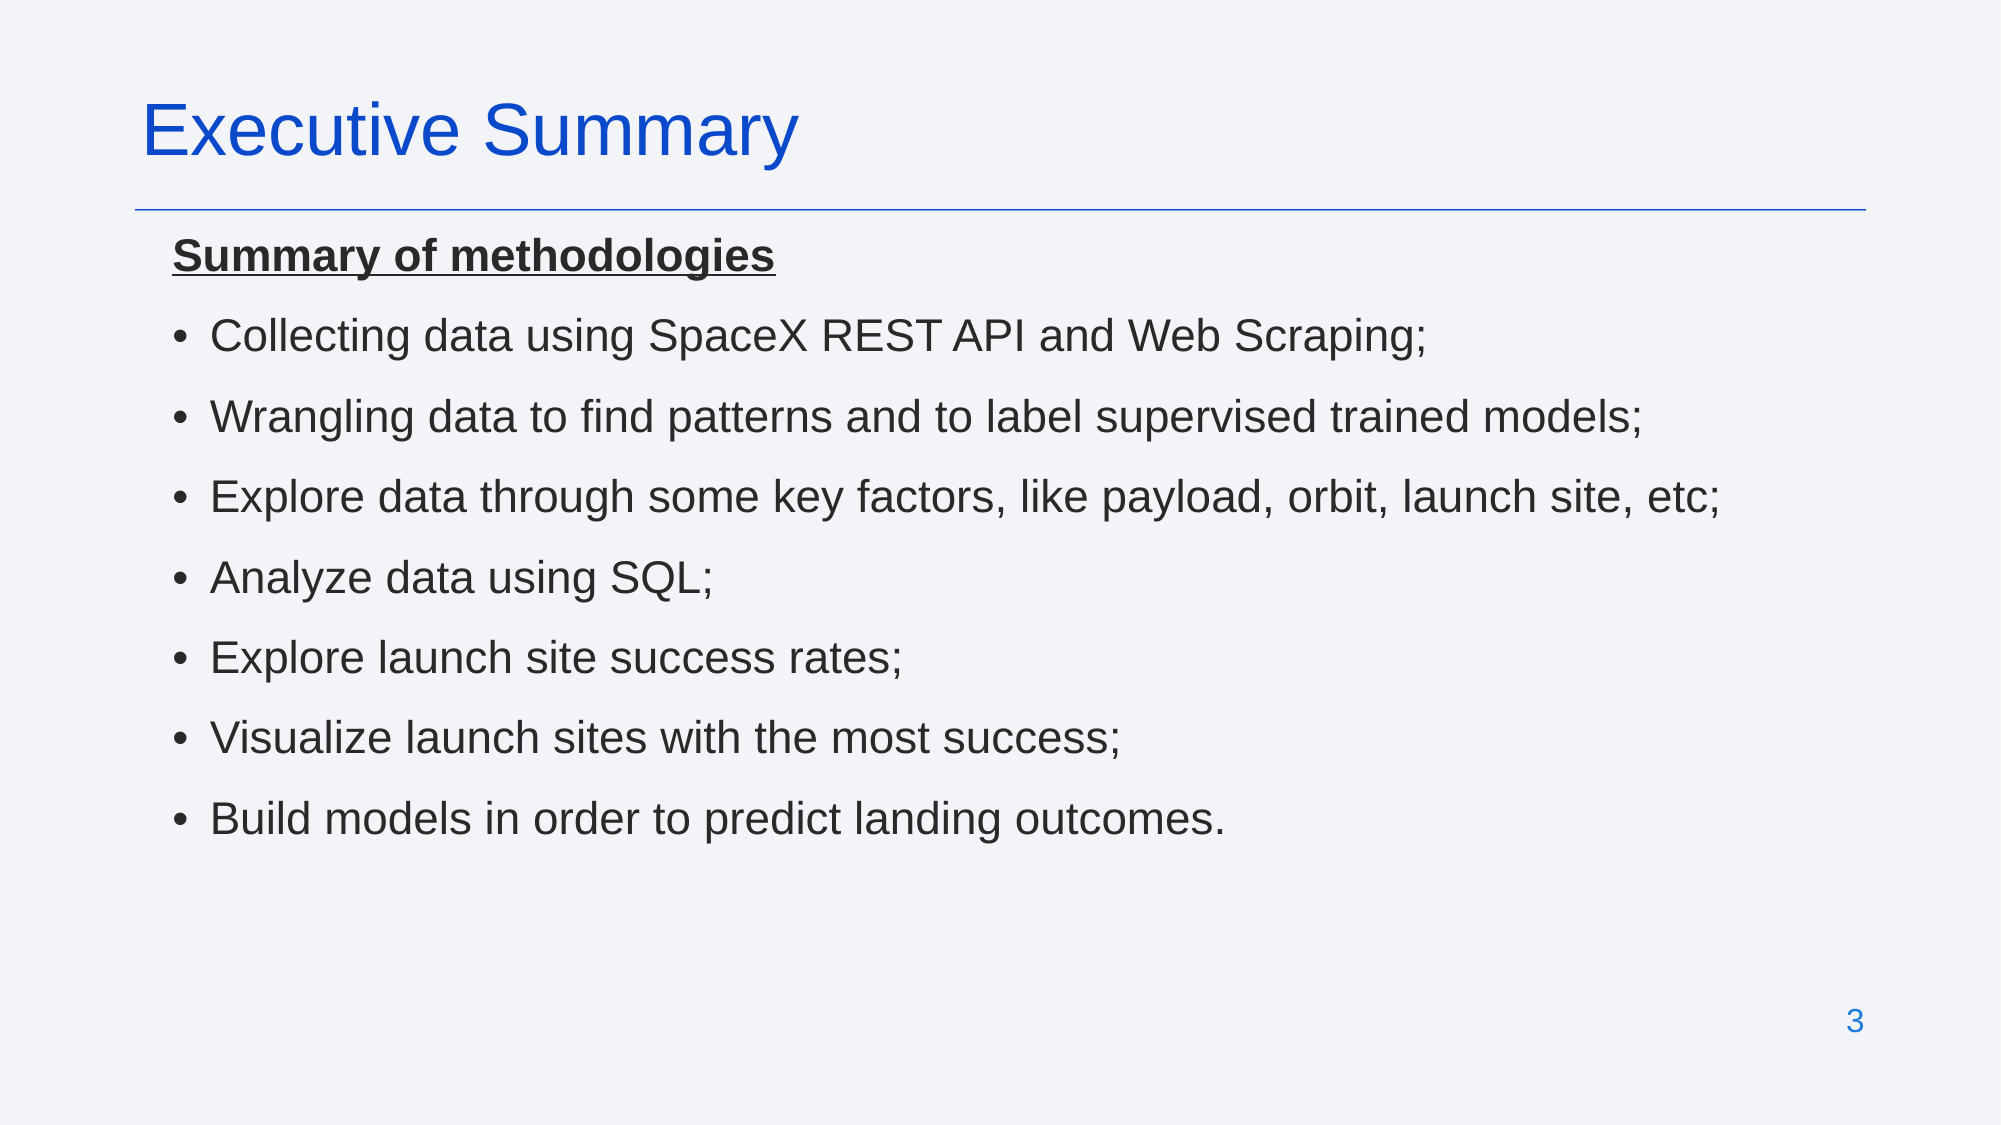

Executive Summary
Summary of methodologies
Collecting data using SpaceX REST API and Web Scraping;
Wrangling data to find patterns and to label supervised trained models;
Explore data through some key factors, like payload, orbit, launch site, etc;
Analyze data using SQL;
Explore launch site success rates;
Visualize launch sites with the most success;
Build models in order to predict landing outcomes.

3